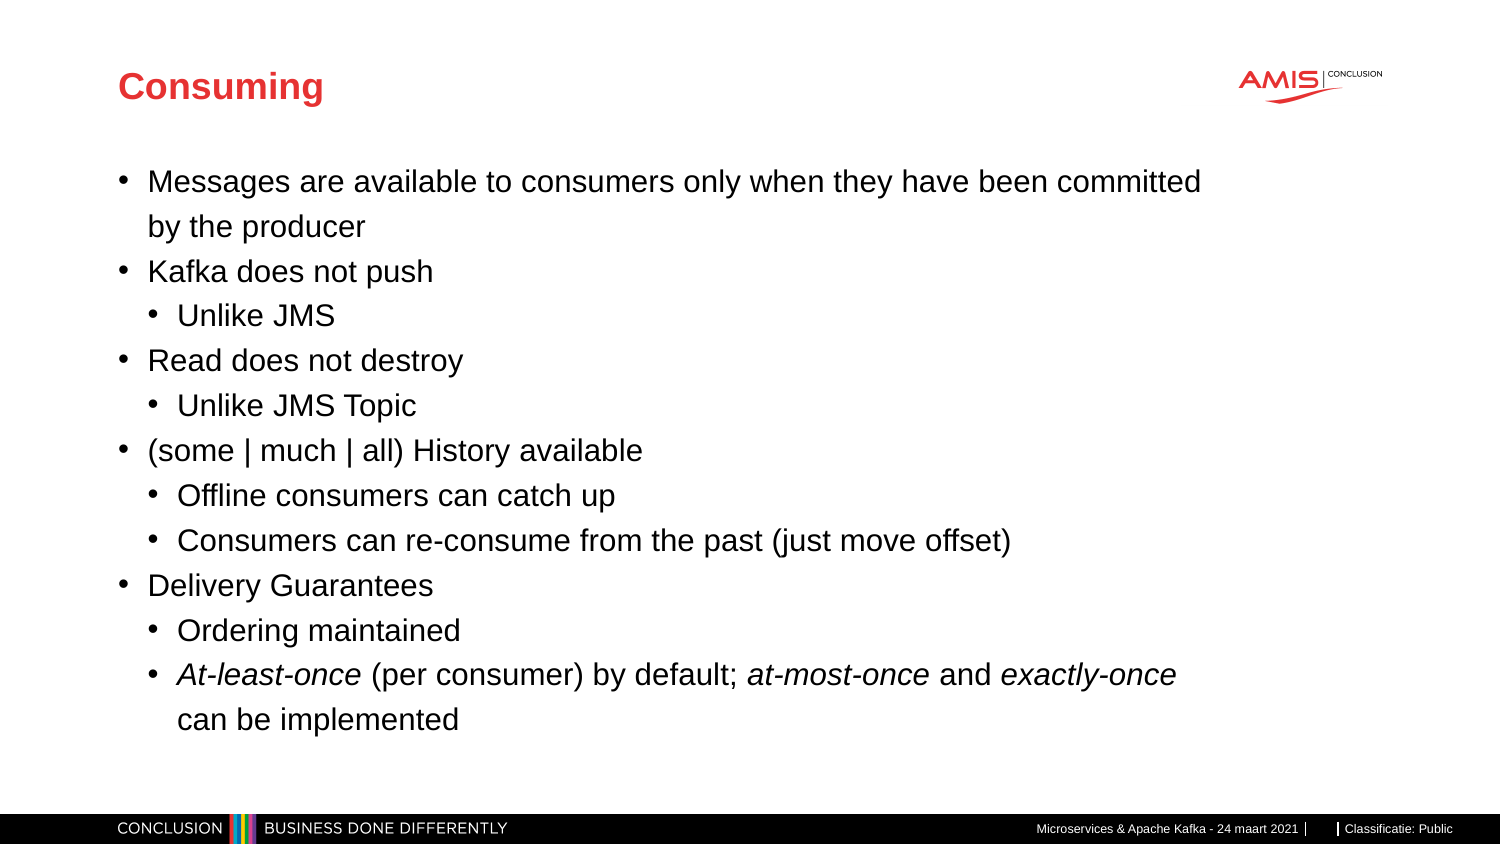

# Consuming
Messages are available to consumers only when they have been committed by the producer
Kafka does not push
Unlike JMS
Read does not destroy
Unlike JMS Topic
(some | much | all) History available
Offline consumers can catch up
Consumers can re-consume from the past (just move offset)
Delivery Guarantees
Ordering maintained
At-least-once (per consumer) by default; at-most-once and exactly-once can be implemented
Microservices & Apache Kafka - 24 maart 2021